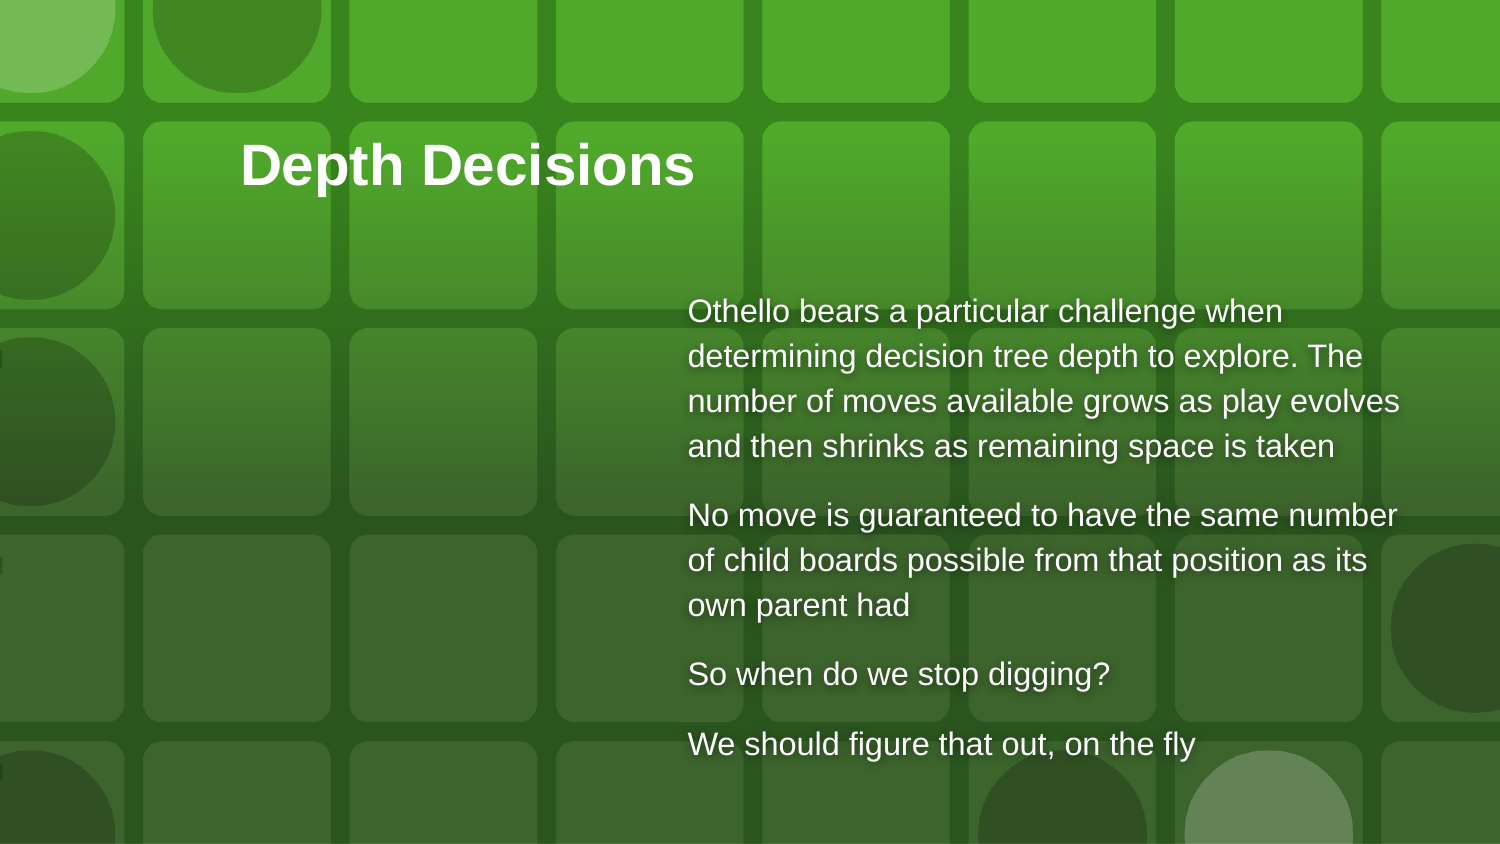

Depth Decisions
Othello bears a particular challenge when determining decision tree depth to explore. The number of moves available grows as play evolves and then shrinks as remaining space is taken
No move is guaranteed to have the same number of child boards possible from that position as its own parent had
So when do we stop digging?
We should figure that out, on the fly